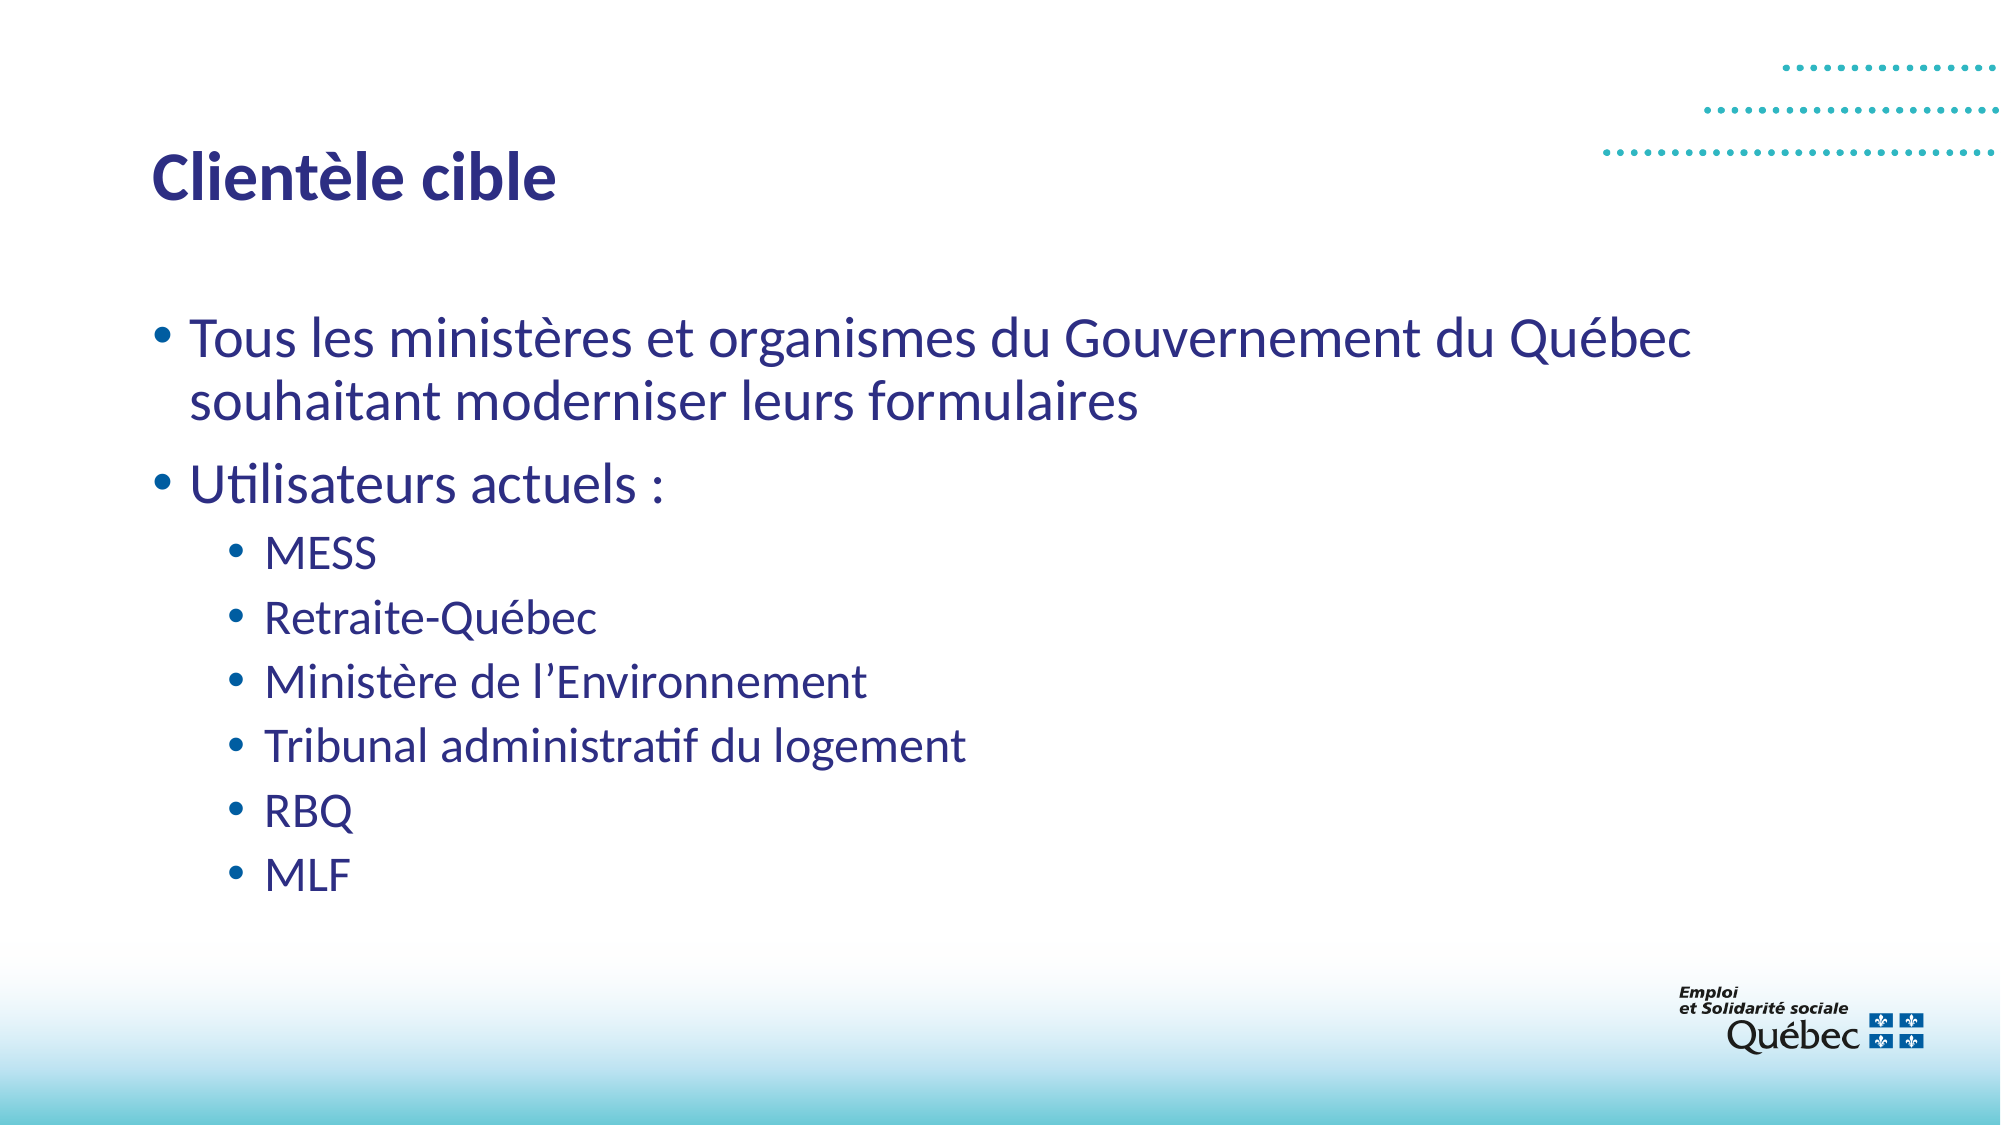

# Clientèle cible
Tous les ministères et organismes du Gouvernement du Québec souhaitant moderniser leurs formulaires
Utilisateurs actuels :
MESS
Retraite-Québec
Ministère de l’Environnement
Tribunal administratif du logement
RBQ
MLF